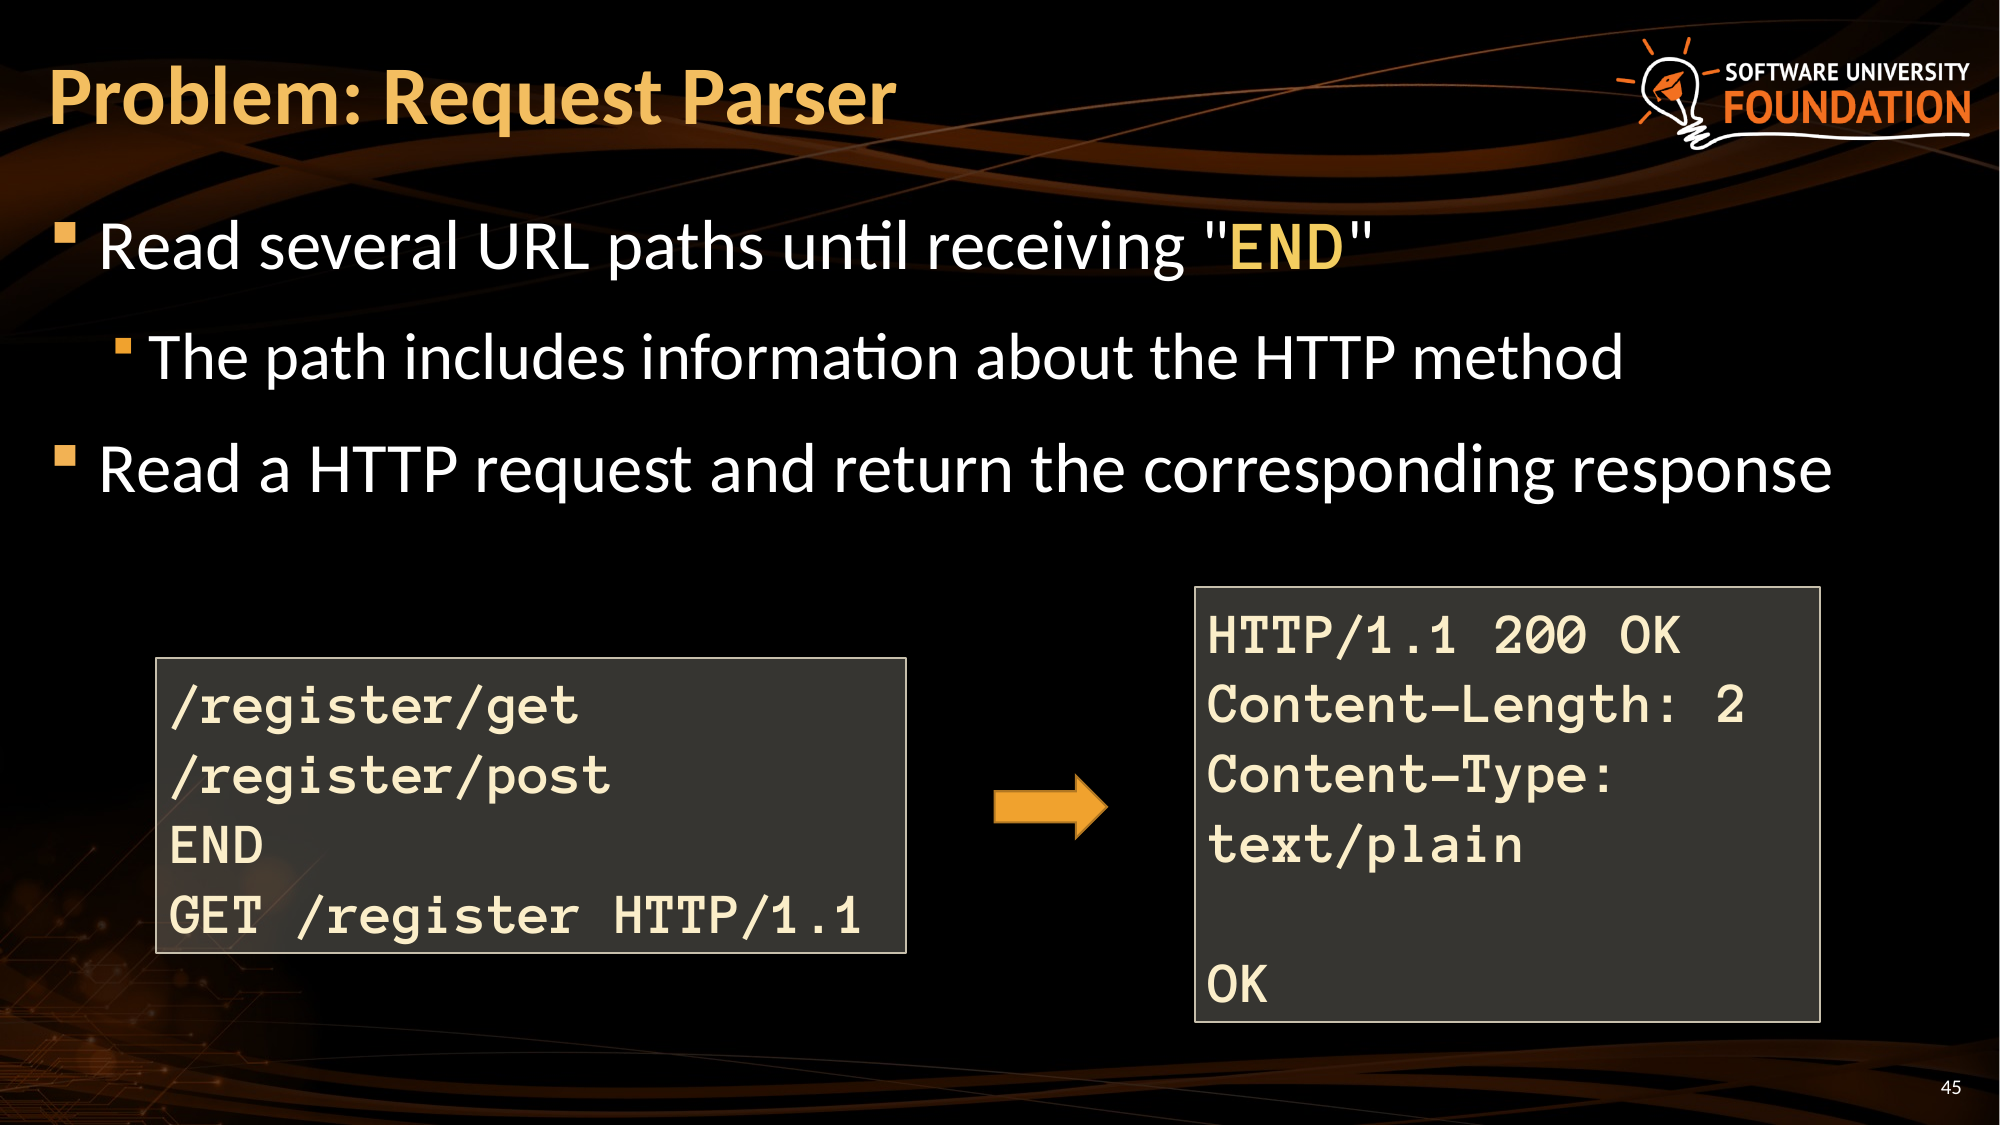

# Problem: Request Parser
Read several URL paths until receiving "END"
The path includes information about the HTTP method
Read a HTTP request and return the corresponding response
HTTP/1.1 200 OK
Content-Length: 2
Content-Type: text/plain

OK
/register/get
/register/post
END
GET /register HTTP/1.1

45